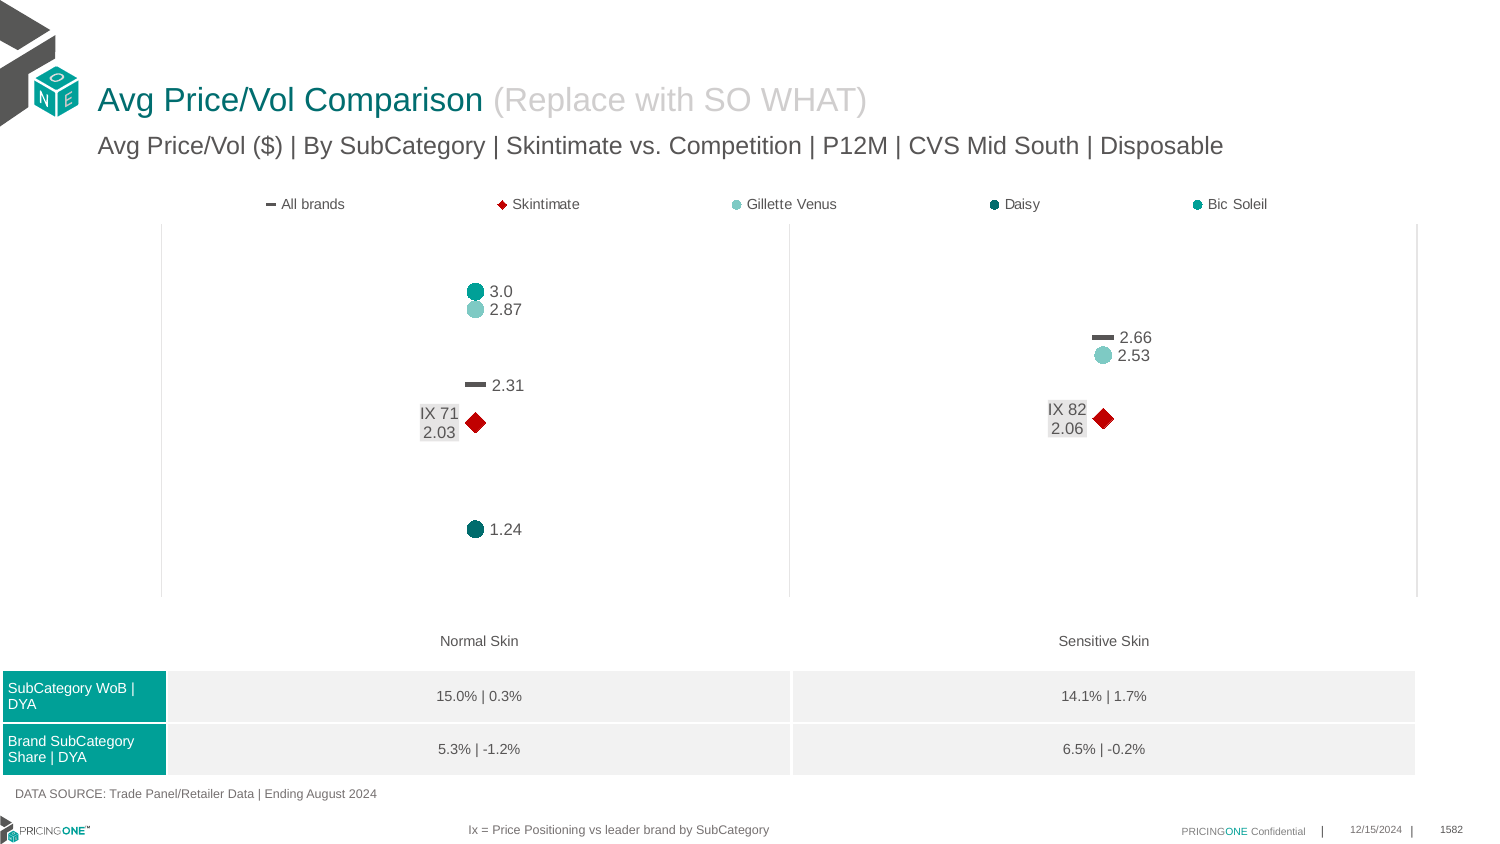

# Avg Price/Vol Comparison (Replace with SO WHAT)
Avg Price/Vol ($) | By SubCategory | Skintimate vs. Competition | P12M | CVS Mid South | Disposable

### Chart

| Category | All brands | Skintimate | Gillette Venus | Daisy | Bic Soleil |
|---|---|---|---|---|---|
| IX 71 | 2.31 | 2.03 | 2.87 | 1.24 | 3.0 |
| IX 82 | 2.66 | 2.06 | 2.53 | None | None |
|  | Normal Skin | Sensitive Skin |
| --- | --- | --- |
| SubCategory WoB | DYA | 15.0% | 0.3% | 14.1% | 1.7% |
| Brand SubCategory Share | DYA | 5.3% | -1.2% | 6.5% | -0.2% |
DATA SOURCE: Trade Panel/Retailer Data | Ending August 2024
Ix = Price Positioning vs leader brand by SubCategory
12/15/2024
1582